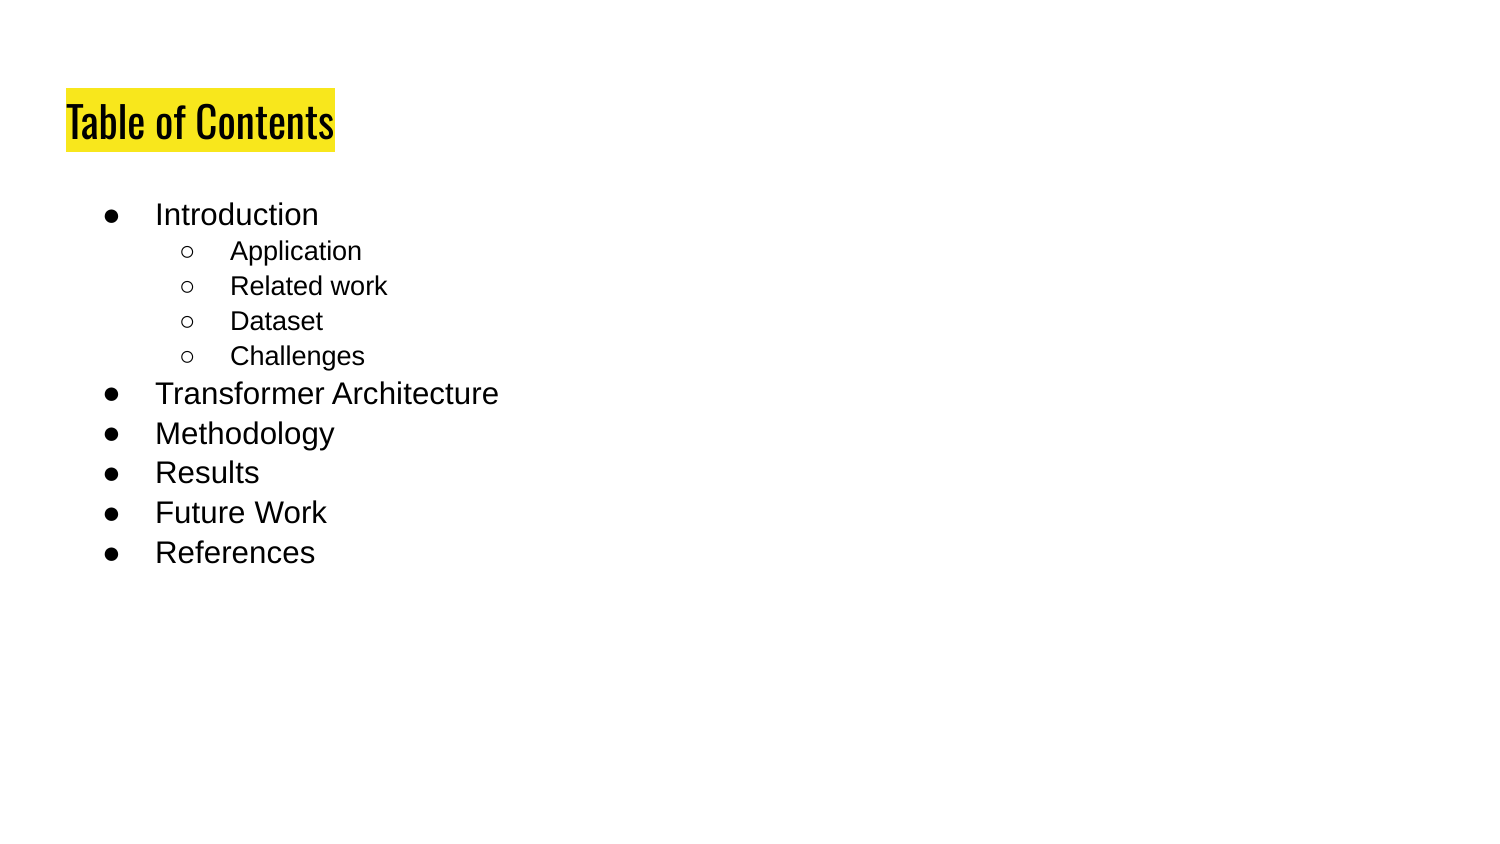

# Table of Contents
Introduction
Application
Related work
Dataset
Challenges
Transformer Architecture
Methodology
Results
Future Work
References